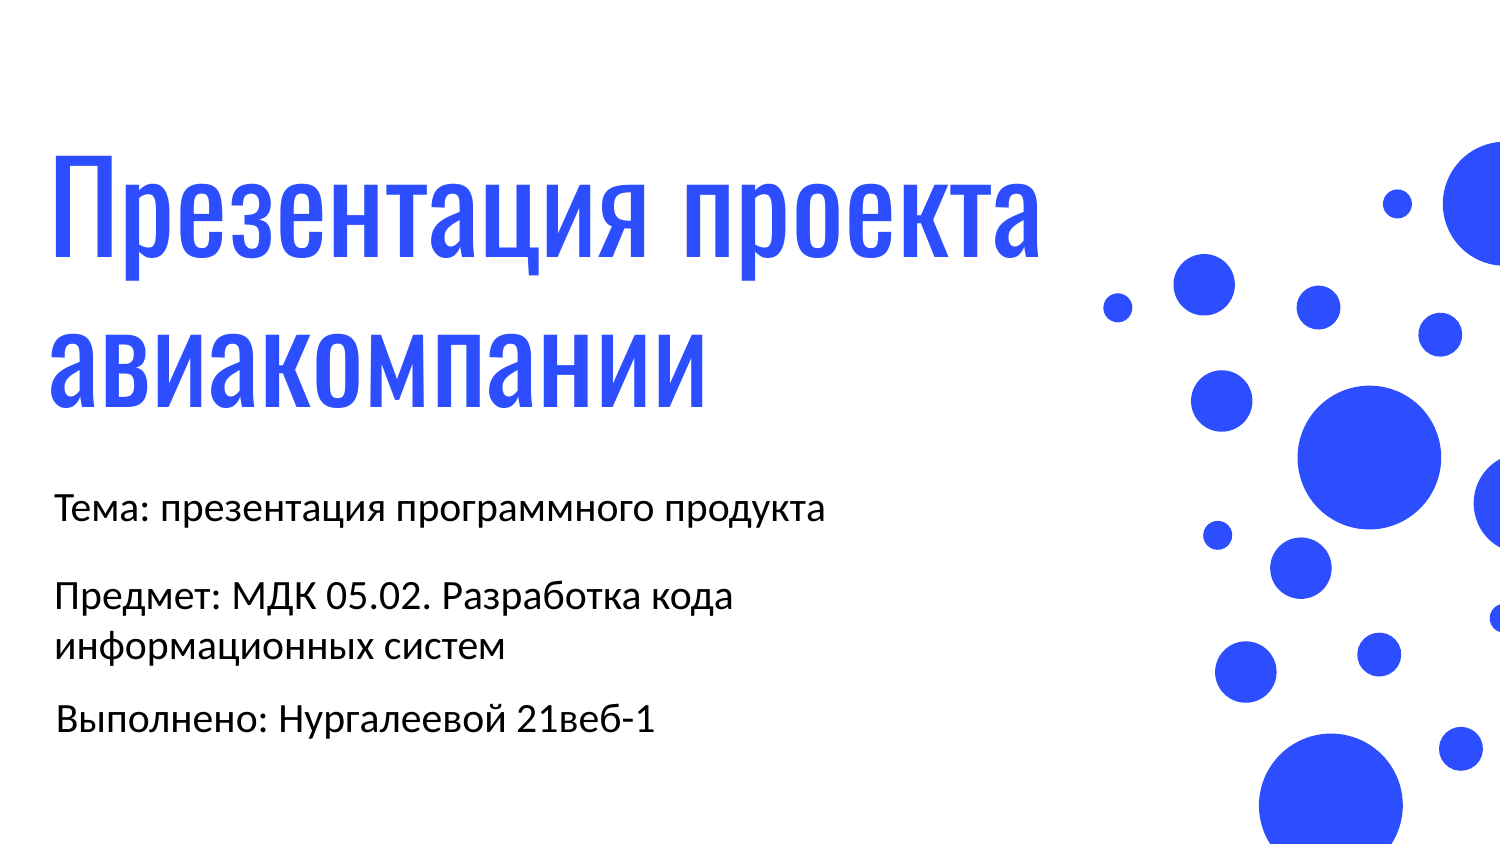

Презентация проекта авиакомпании

Тема: презентация программного продукта
Предмет: МДК 05.02. Разработка кода информационных систем
Выполнено: Нургалеевой 21веб-1